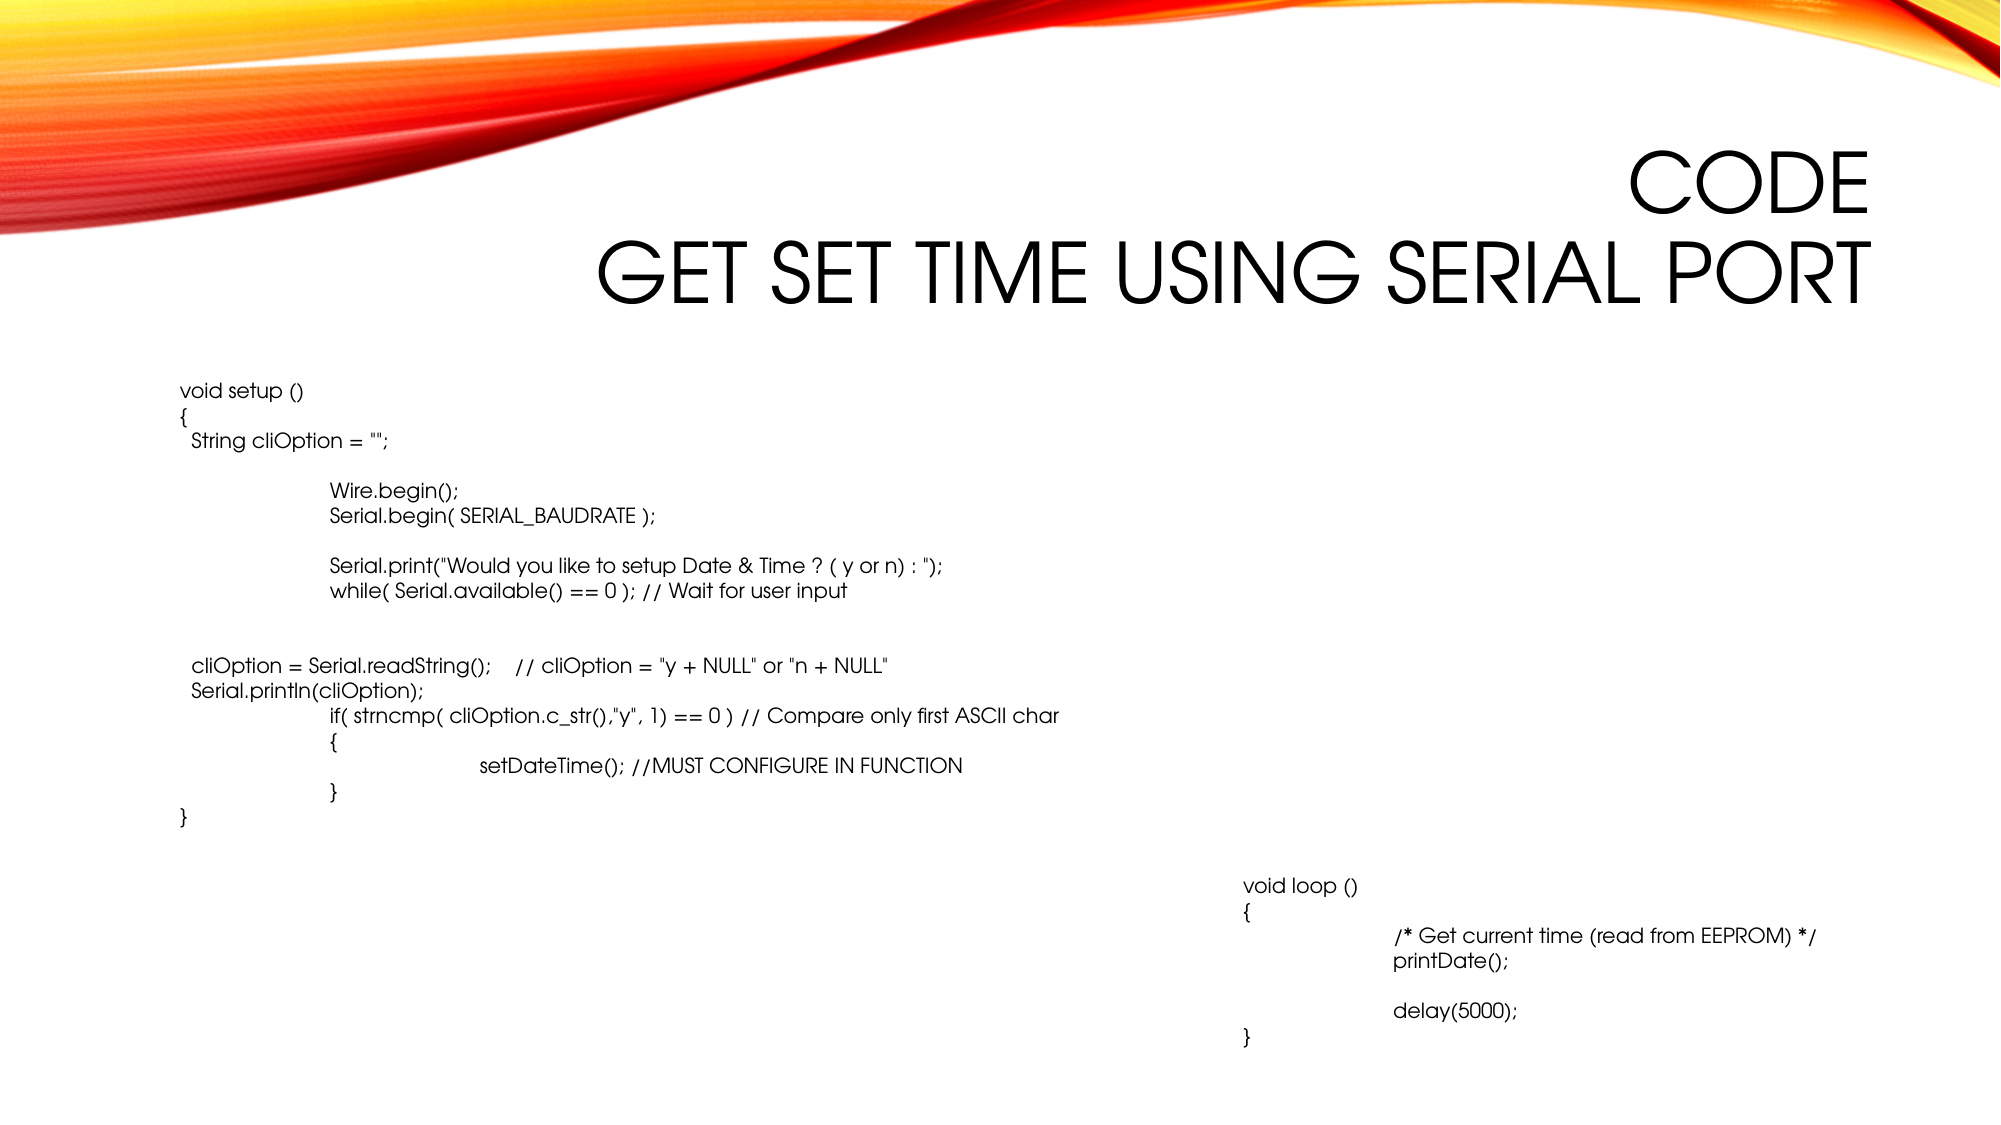

# Code Get SET Time Using serial port
void setup ()
{
  String cliOption = "";

	Wire.begin();
	Serial.begin( SERIAL_BAUDRATE );

	Serial.print("Would you like to setup Date & Time ? ( y or n) : ");
	while( Serial.available() == 0 ); // Wait for user input

  cliOption = Serial.readString();    // cliOption = "y + NULL" or "n + NULL"
  Serial.println(cliOption);
	if( strncmp( cliOption.c_str(),"y", 1) == 0 ) // Compare only first ASCII char
	{
		setDateTime(); //MUST CONFIGURE IN FUNCTION
	}
}

void loop ()
{
	/* Get current time (read from EEPROM) */
	printDate();

	delay(5000);
}